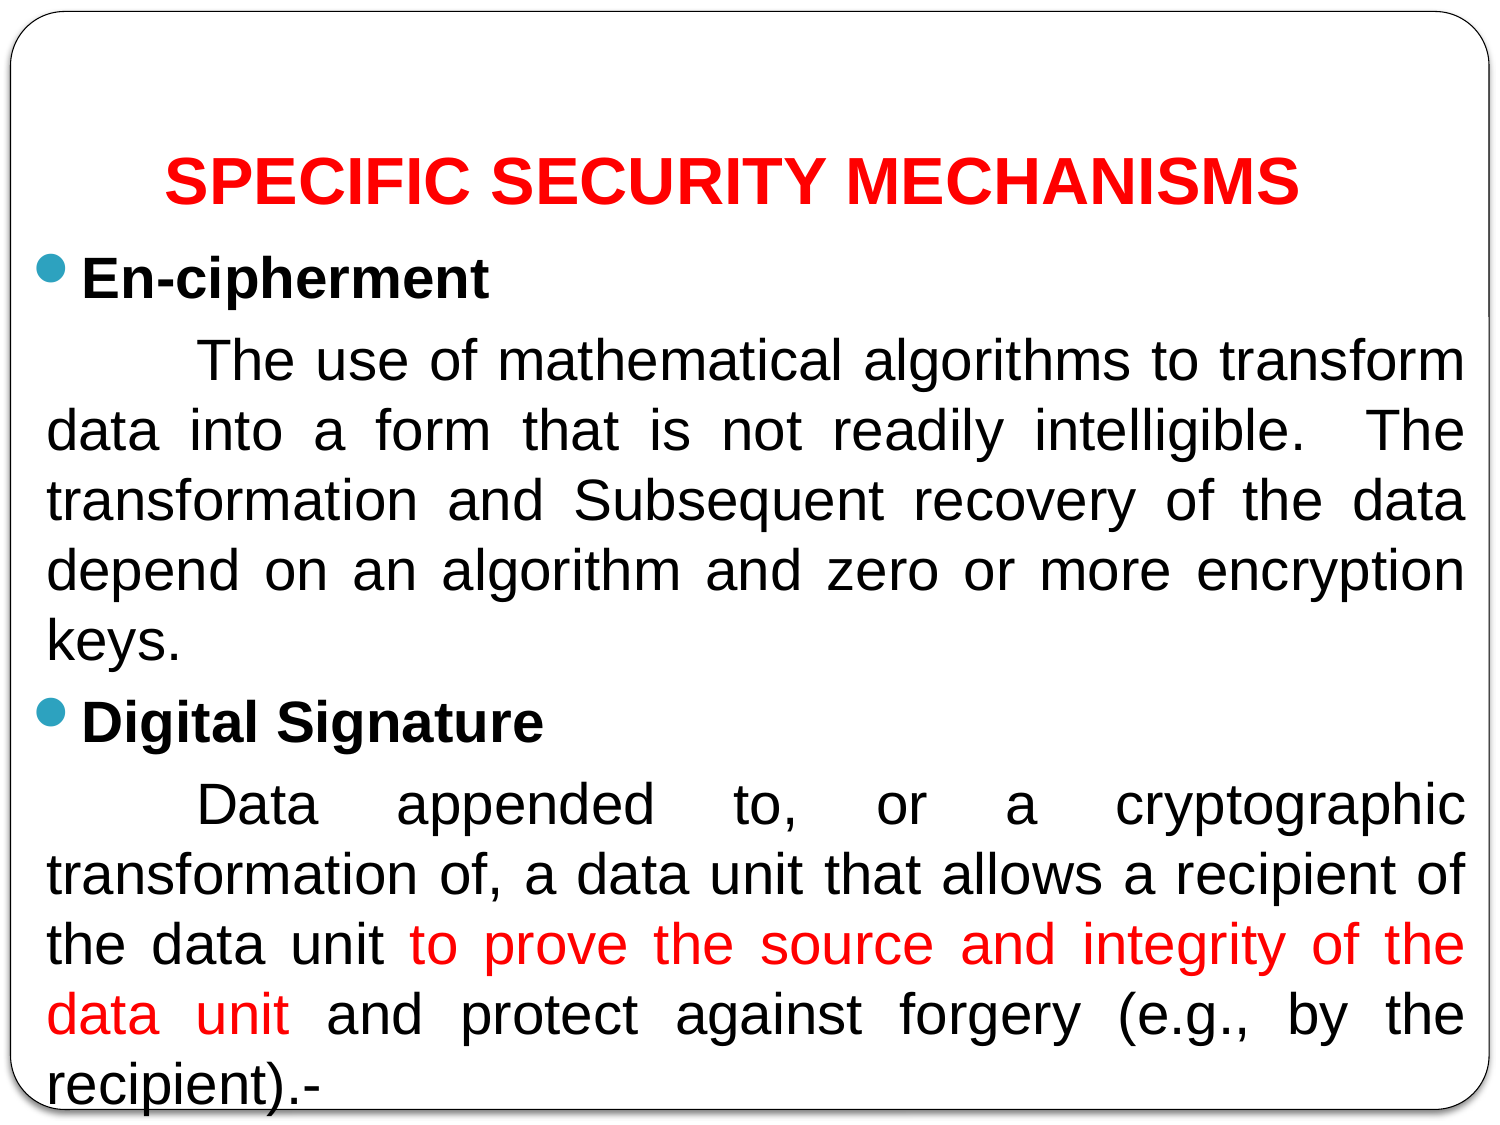

# SPECIFIC SECURITY MECHANISMS
En-cipherment
	The use of mathematical algorithms to transform data into a form that is not readily intelligible.  The transformation and Subsequent recovery of the data depend on an algorithm and zero or more encryption keys.
Digital Signature
	Data appended to, or a cryptographic transformation of, a data unit that allows a recipient of the data unit to prove the source and integrity of the data unit and protect against forgery (e.g., by the recipient).-